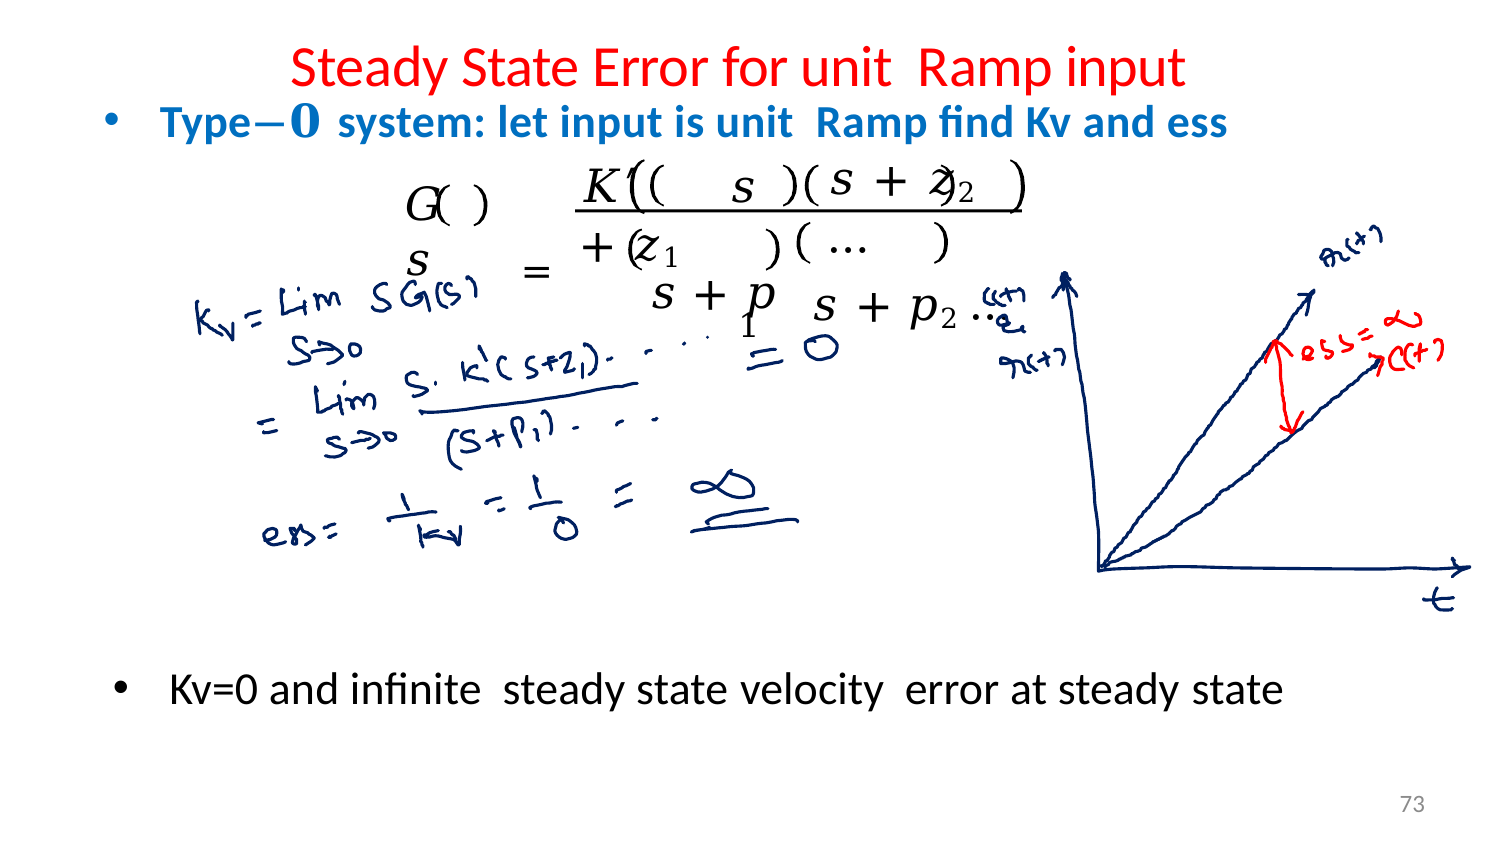

# Steady State Error for unit  Ramp input
Type−𝟎 system: let input is unit  Ramp find Kv and ess
𝑠 + 𝑧2	…
𝑠 + 𝑝2	…
𝐾′	𝑠 + 𝑧1
=	𝑠 + 𝑝
1

𝐺 𝑠

Kv=0 and infinite  steady state velocity  error at steady state
73